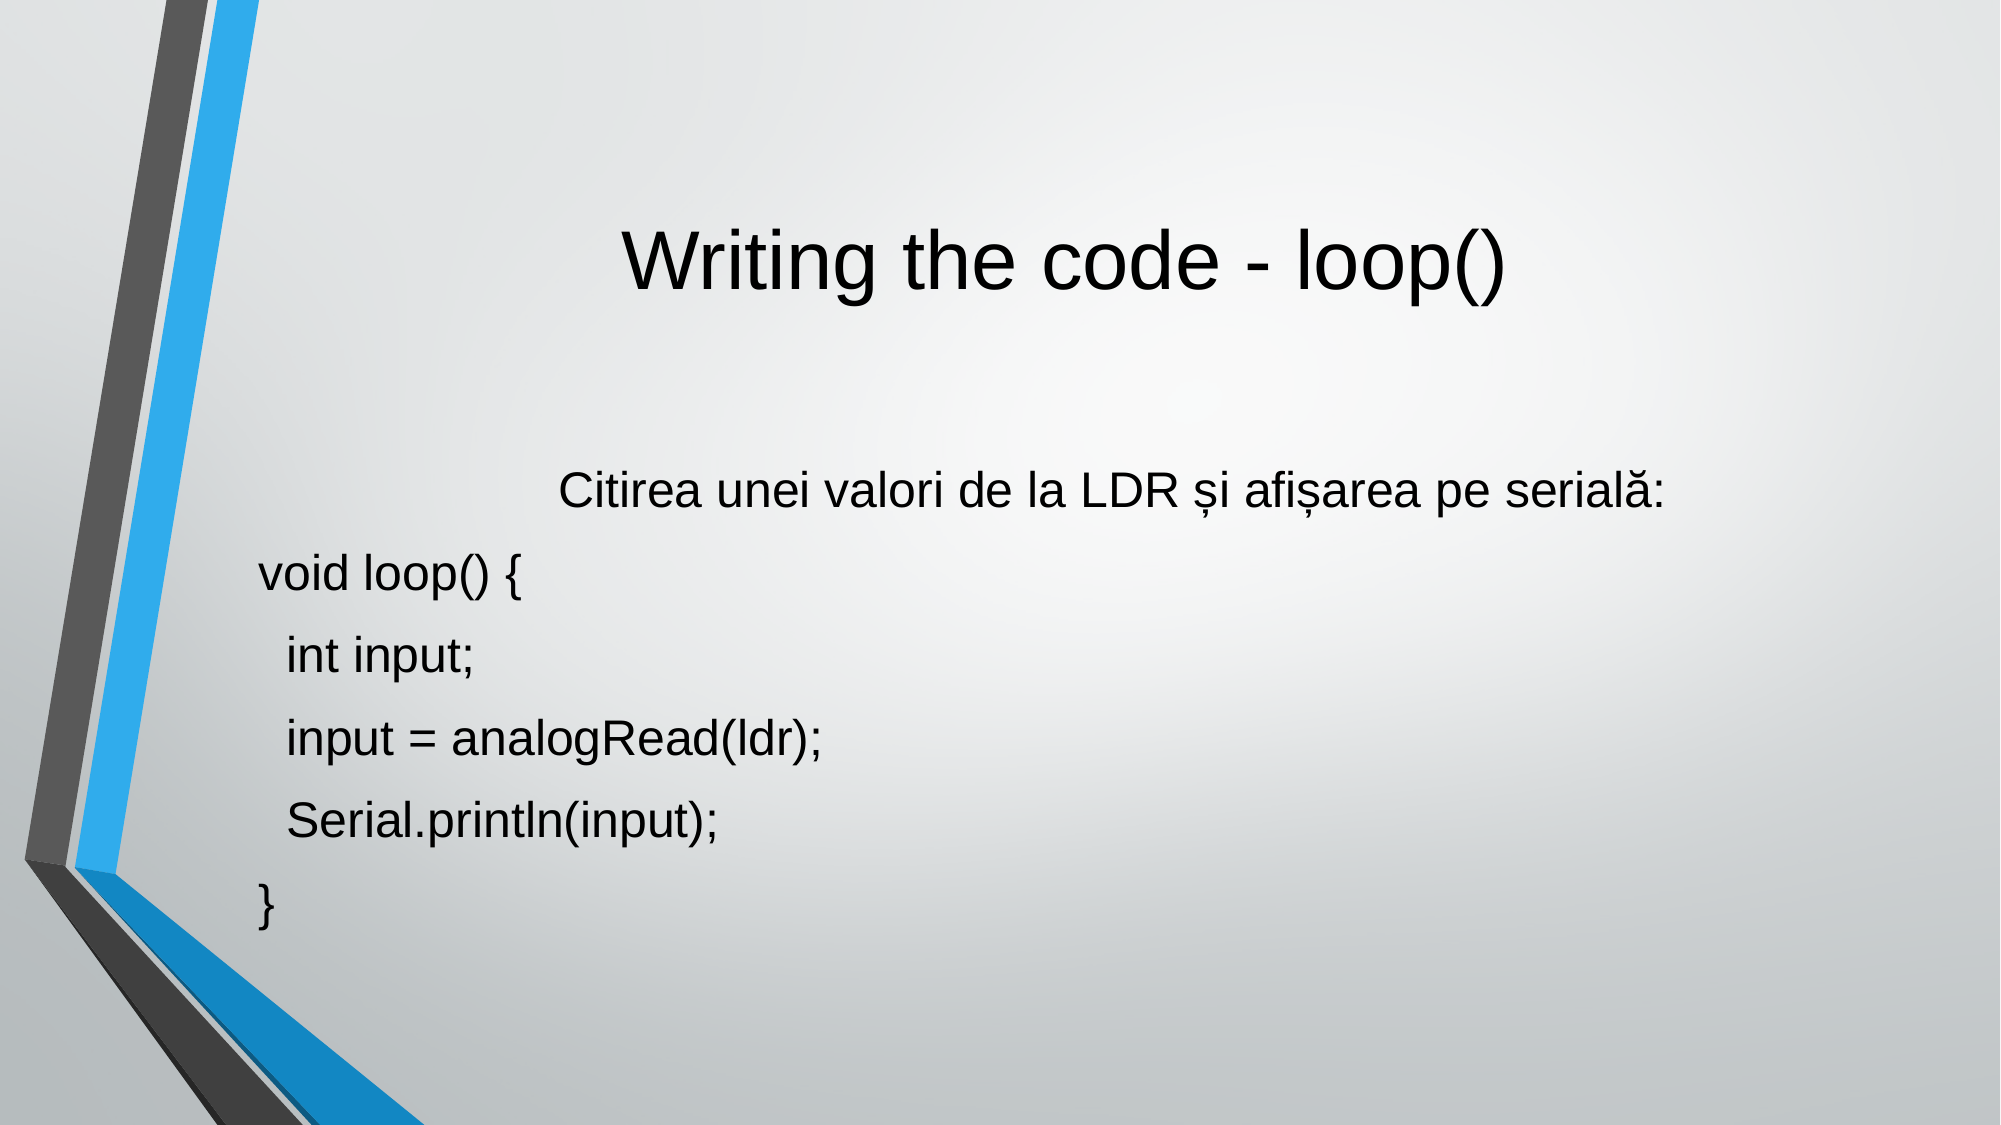

# Writing the code - loop()
		Citirea unei valori de la LDR și afișarea pe serială:
void loop() {
  int input;
  input = analogRead(ldr);
  Serial.println(input);
}